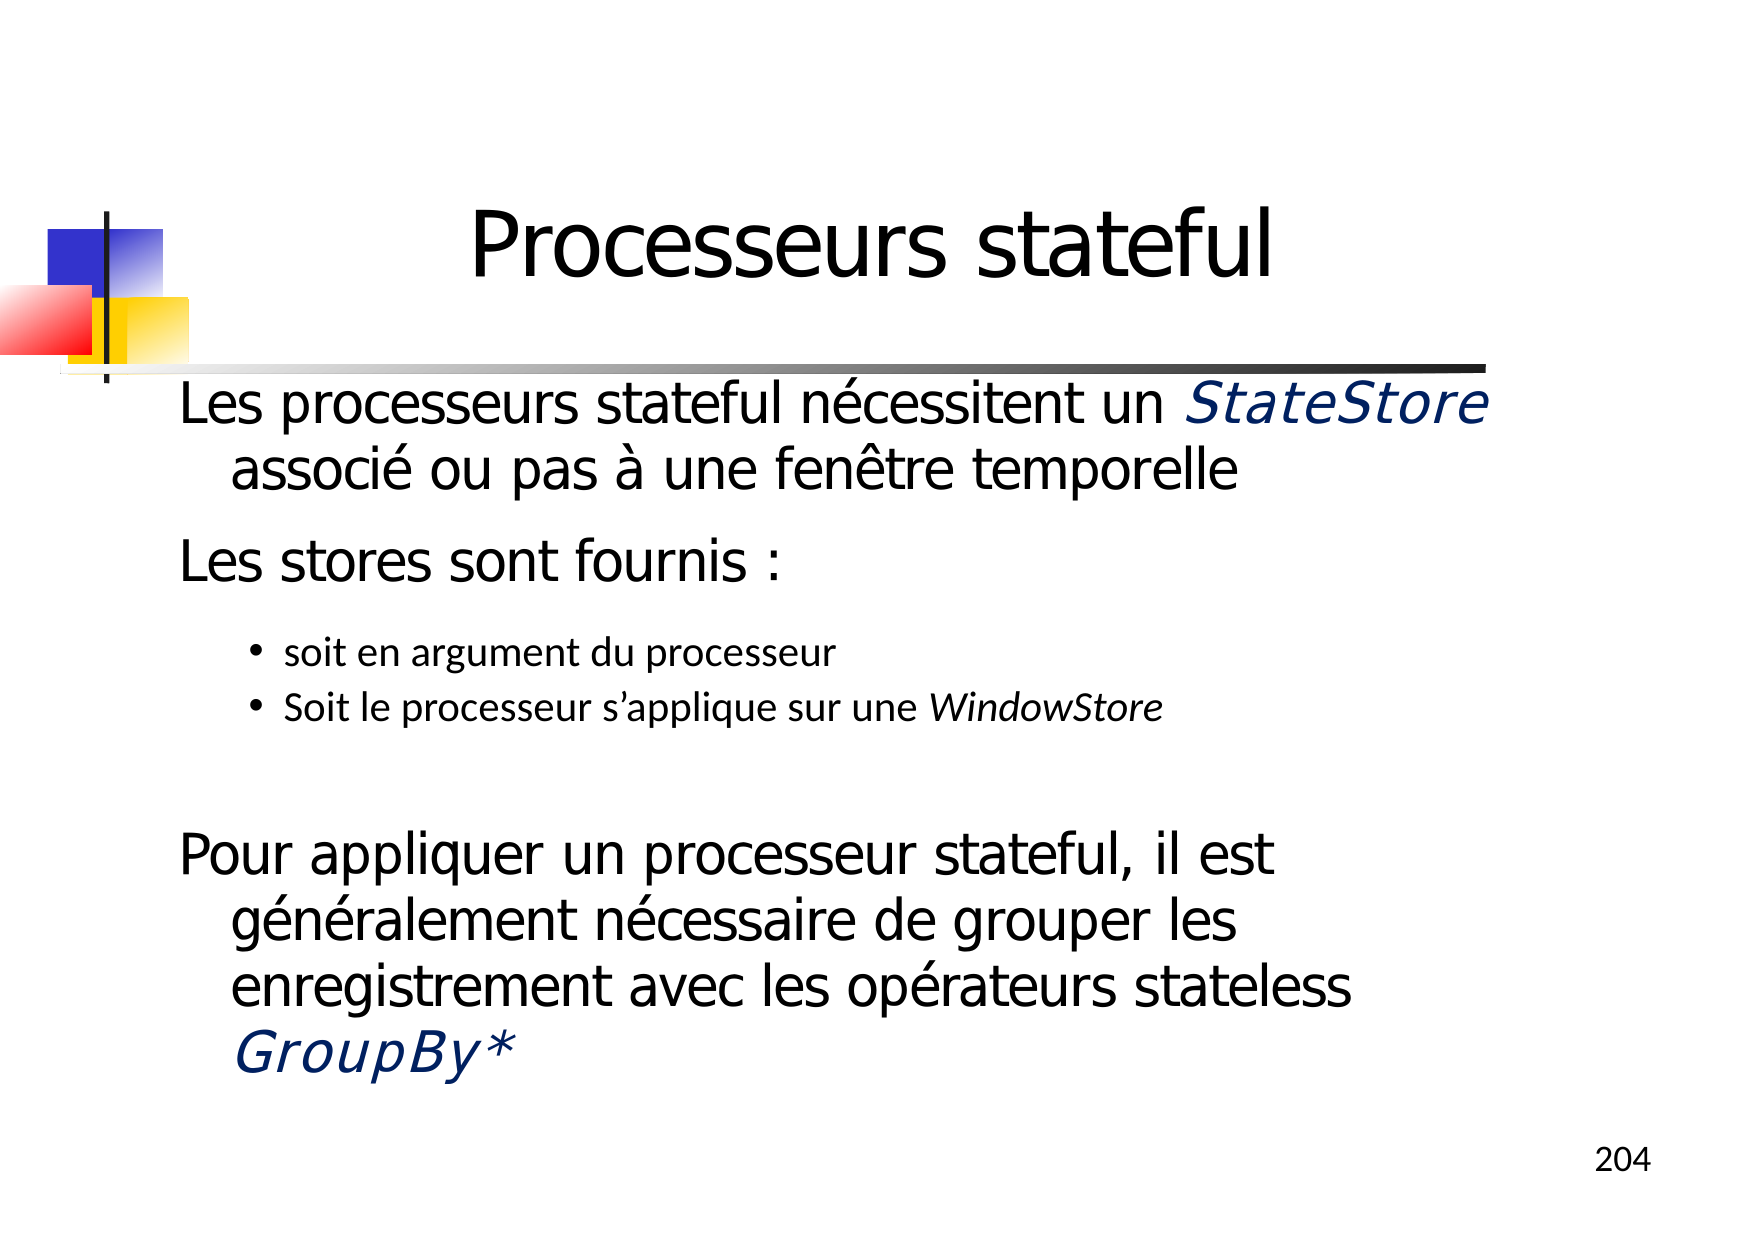

Processeurs stateful
Les processeurs stateful nécessitent un StateStore associé ou pas à une fenêtre temporelle
Les stores sont fournis :
soit en argument du processeur
Soit le processeur s’applique sur une WindowStore

Pour appliquer un processeur stateful, il est généralement nécessaire de grouper les enregistrement avec les opérateurs stateless GroupBy*